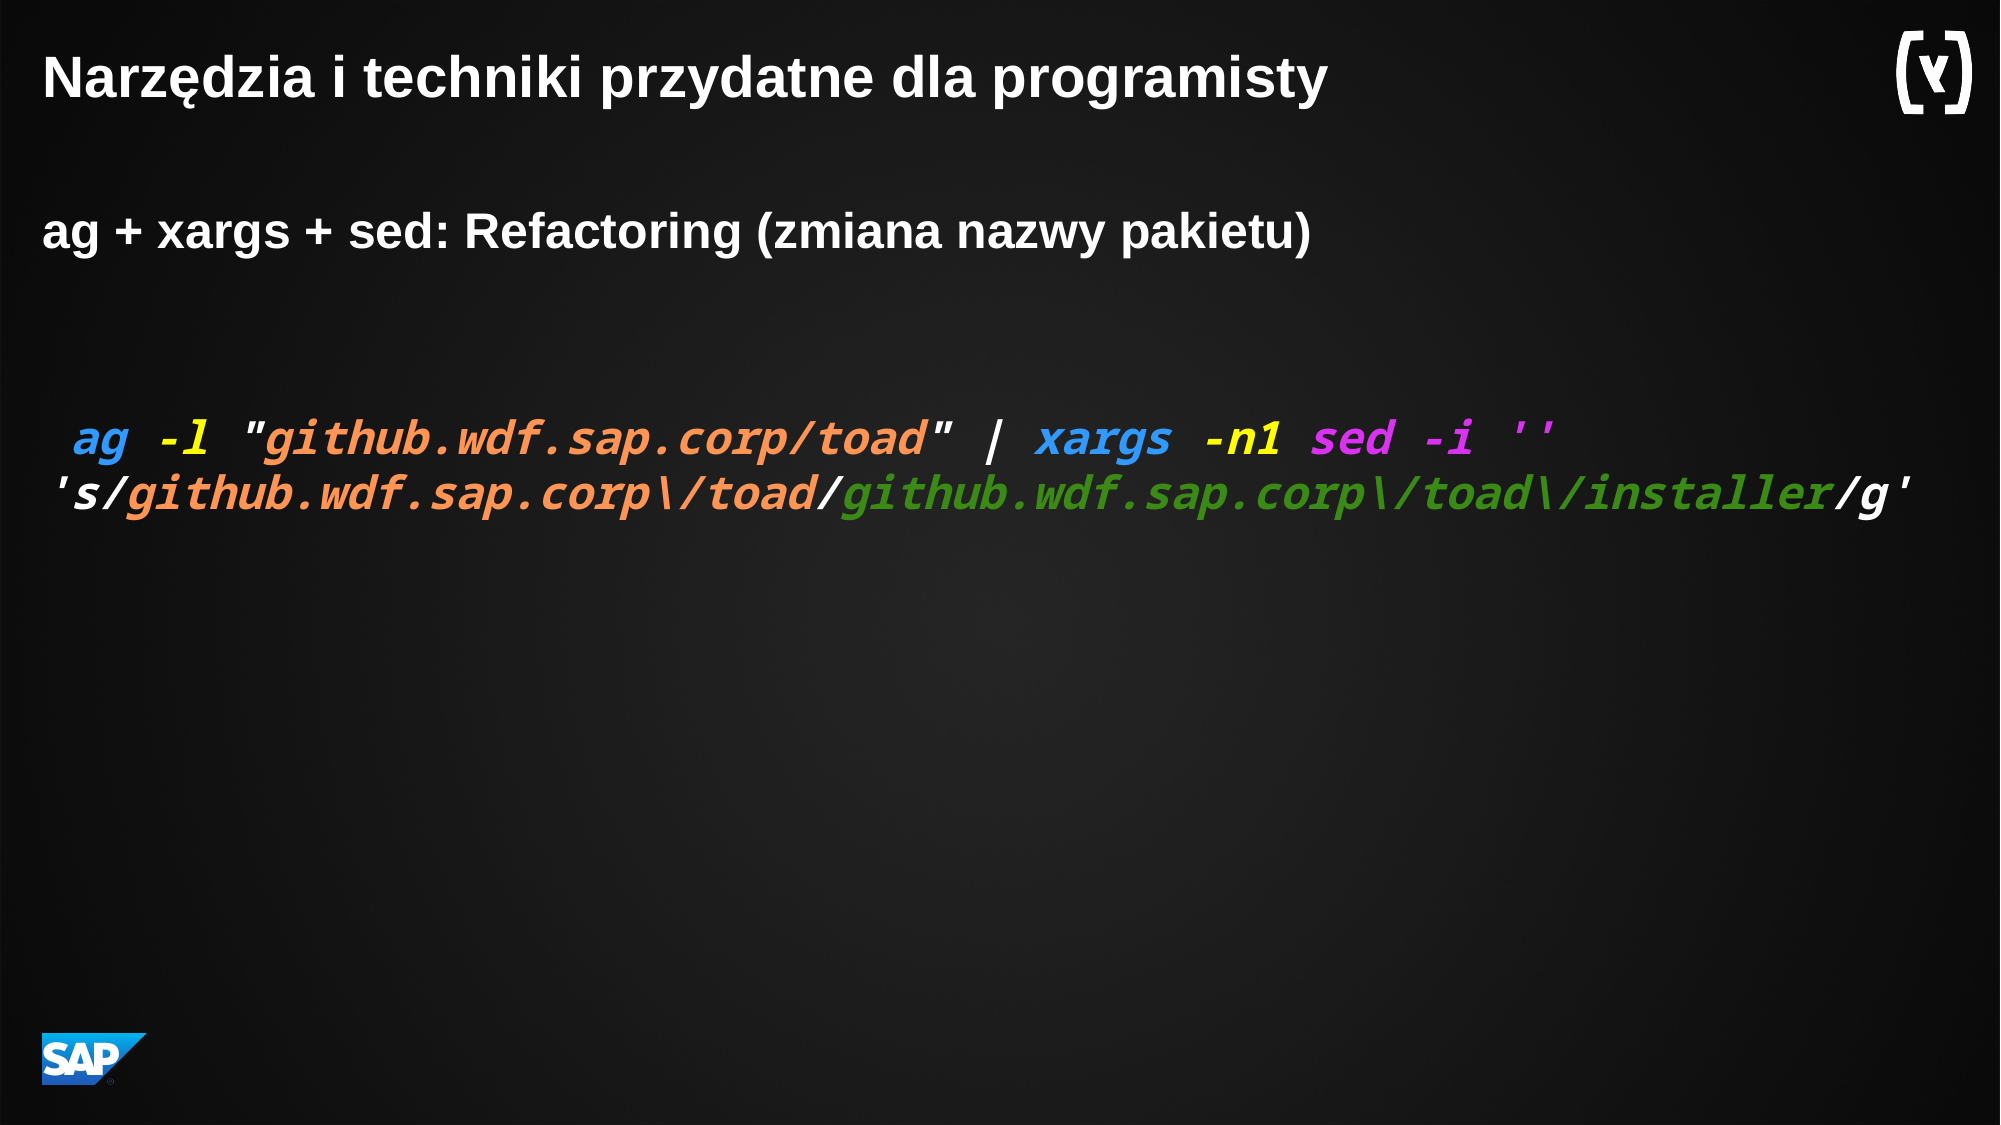

# Narzędzia i techniki przydatne dla programisty
ag + xargs + sed: Refactoring (zmiana nazwy pakietu)

 ag -l "github.wdf.sap.corp/toad" | xargs -n1 sed -i '' 's/github.wdf.sap.corp\/toad/github.wdf.sap.corp\/toad\/installer/g'